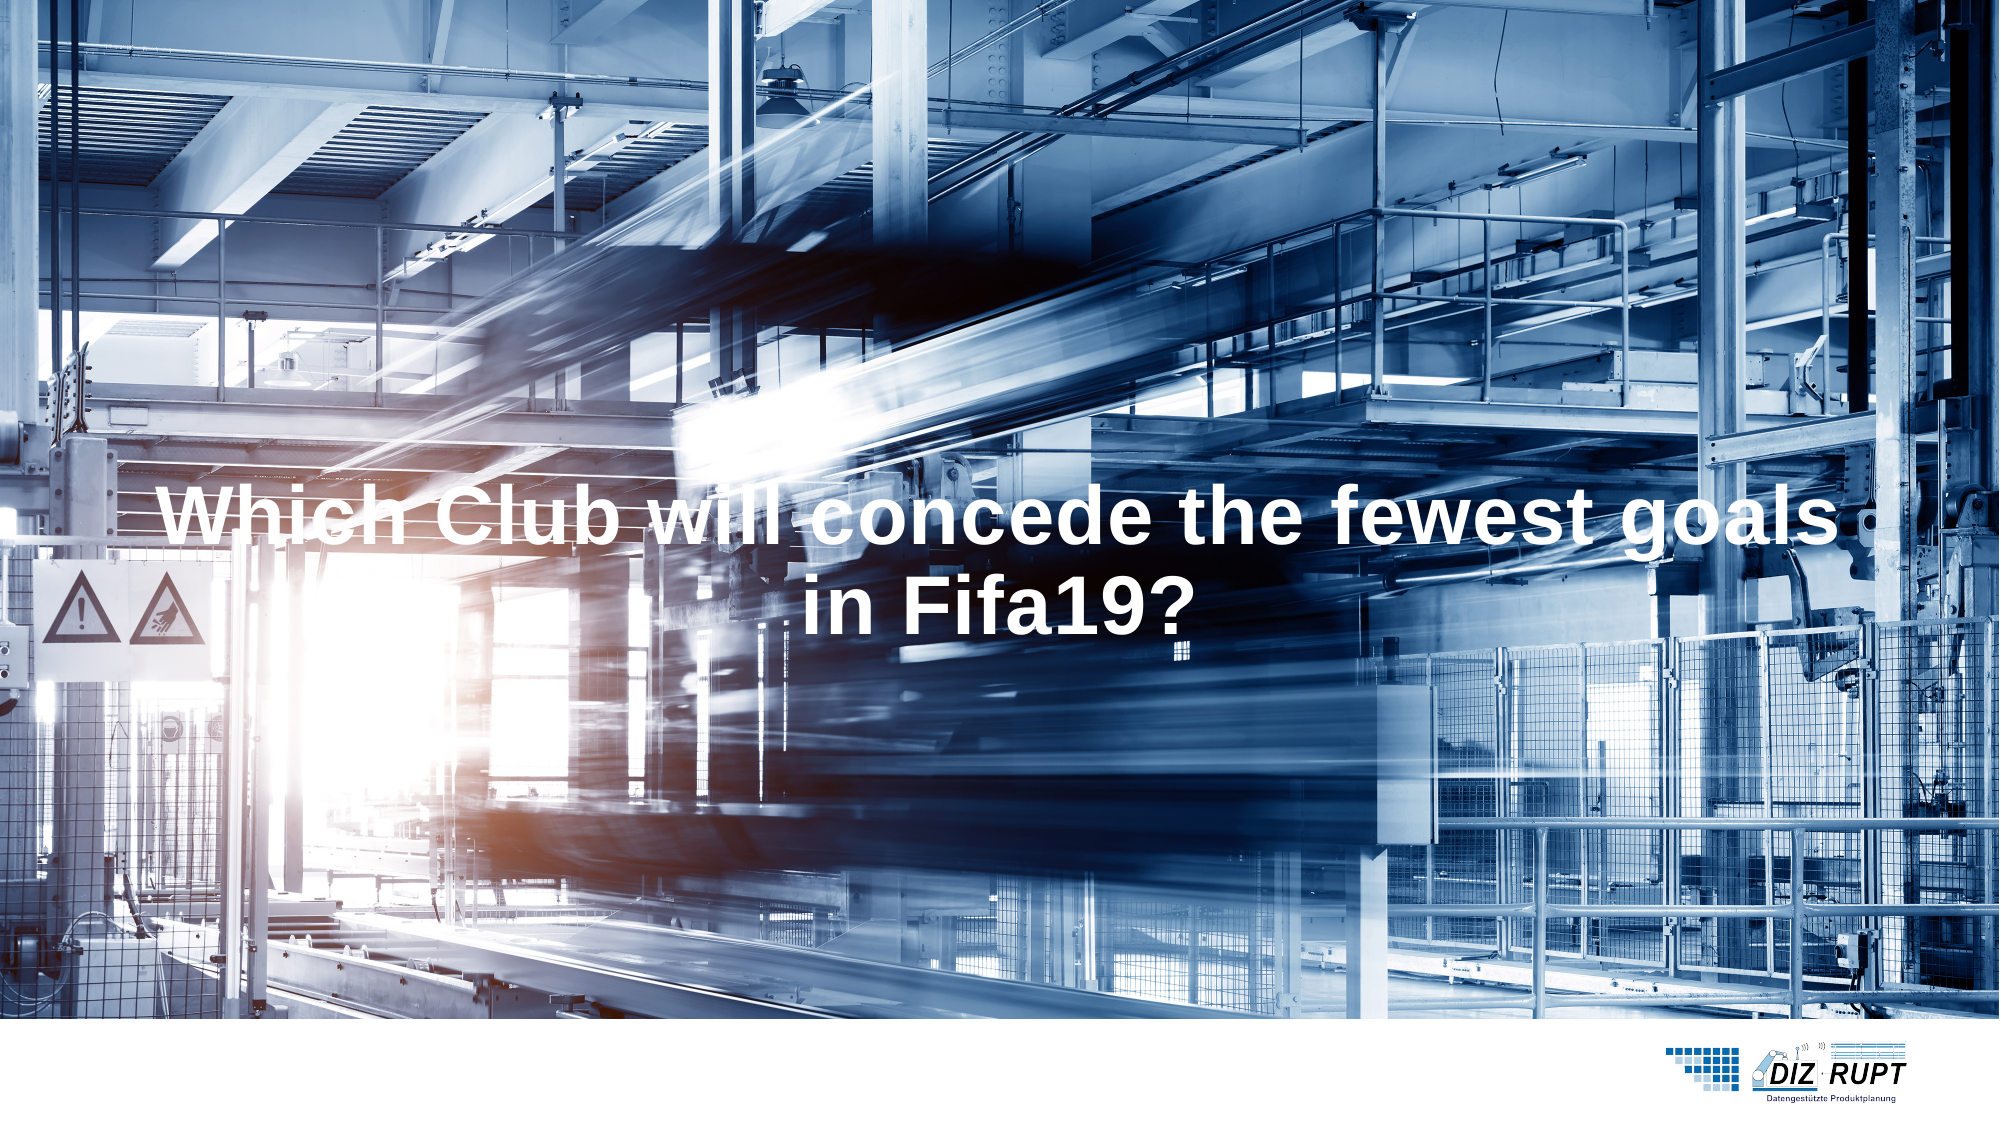

# Which Club will concede the fewest goals in Fifa19?